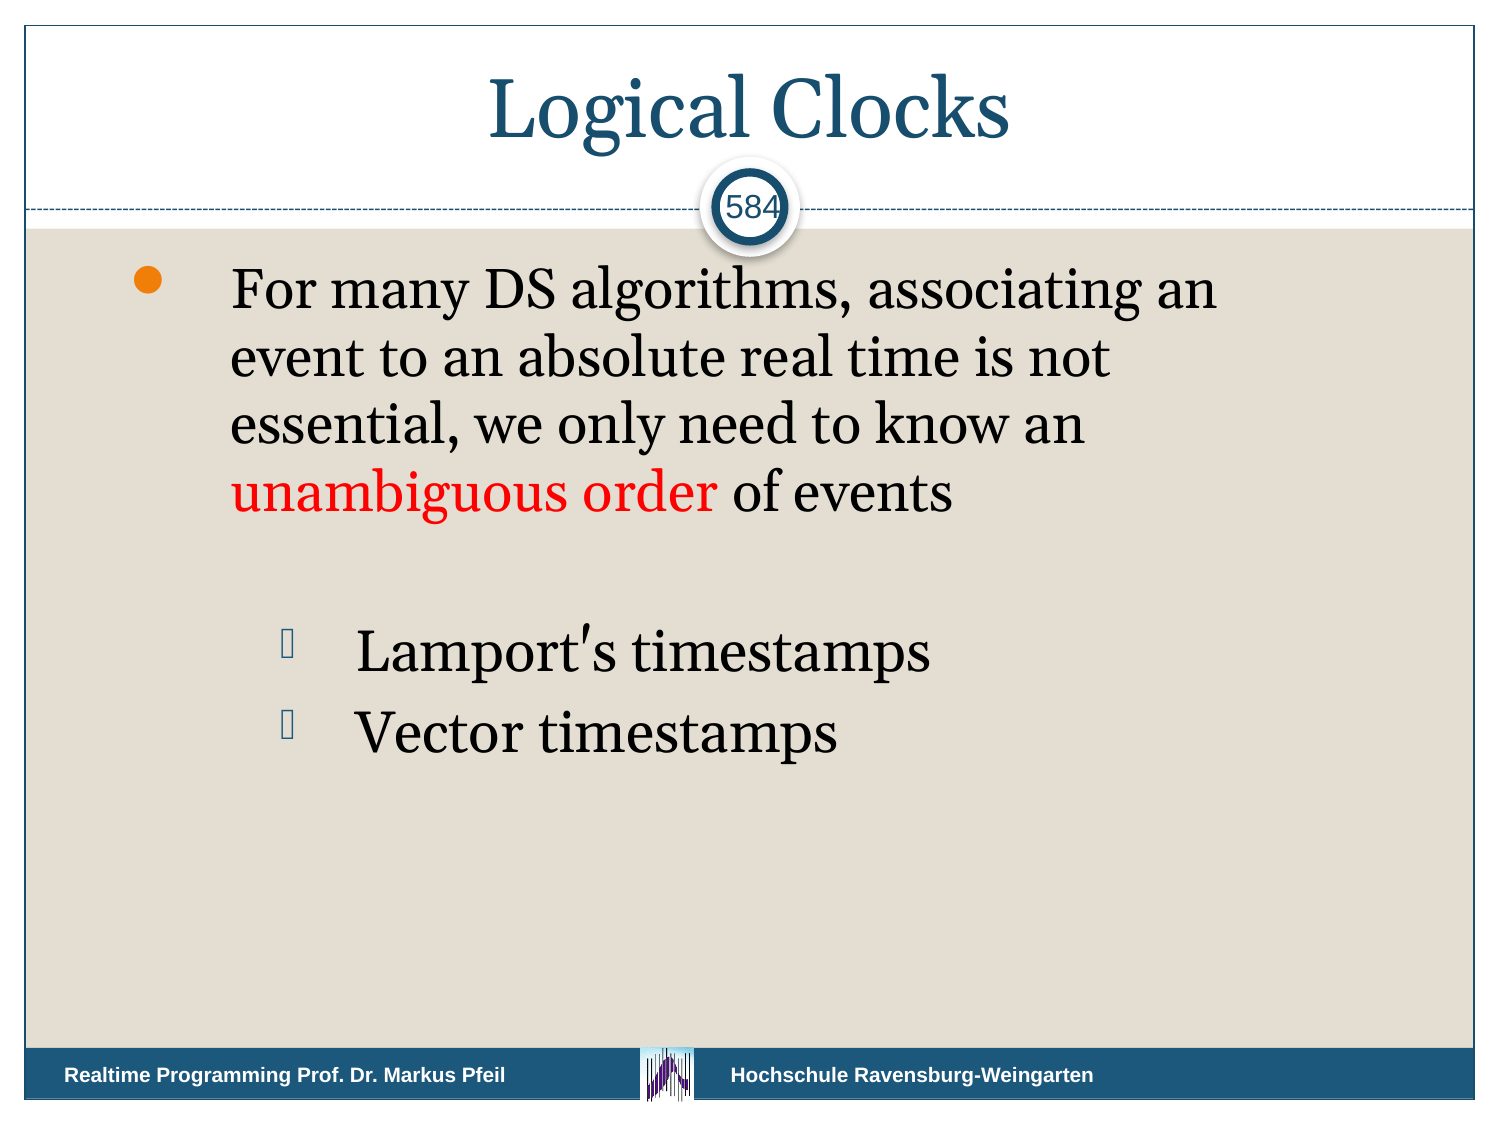

# Logical Clocks
584
For many DS algorithms, associating an event to an absolute real time is not essential, we only need to know an unambiguous order of events

Lamport's timestamps
Vector timestamps
Realtime Programming Prof. Dr. Markus Pfeil